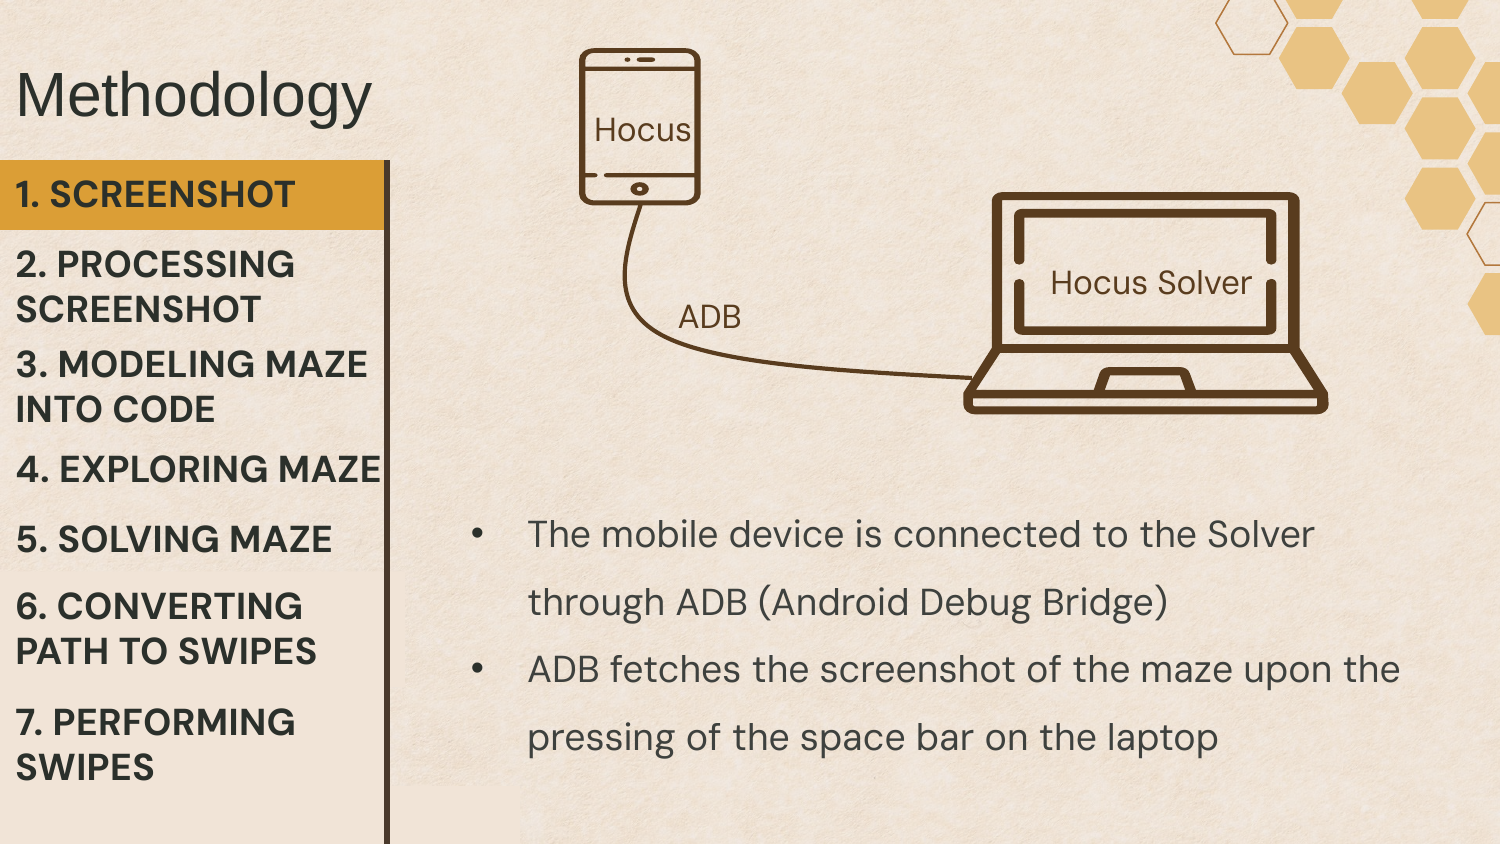

The steps followed to achieving the demonstrations performed:
Methodology

Hocus
1. SCREENSHOT

2. PROCESSING SCREENSHOT
Hocus Solver
ADB
3. MODELING MAZE INTO CODE
4. EXPLORING MAZE
The mobile device is connected to the Solver through ADB (Android Debug Bridge)
ADB fetches the screenshot of the maze upon the pressing of the space bar on the laptop

5. SOLVING MAZE
6. CONVERTING PATH TO SWIPES
7. PERFORMING SWIPES

The goal of this stage is the extraction of the following information:
The start node
The end node
Every hexagon’s links/connections to its neighboring hexagons
The “dash” link, which represents the link on top, in case of an overlap case